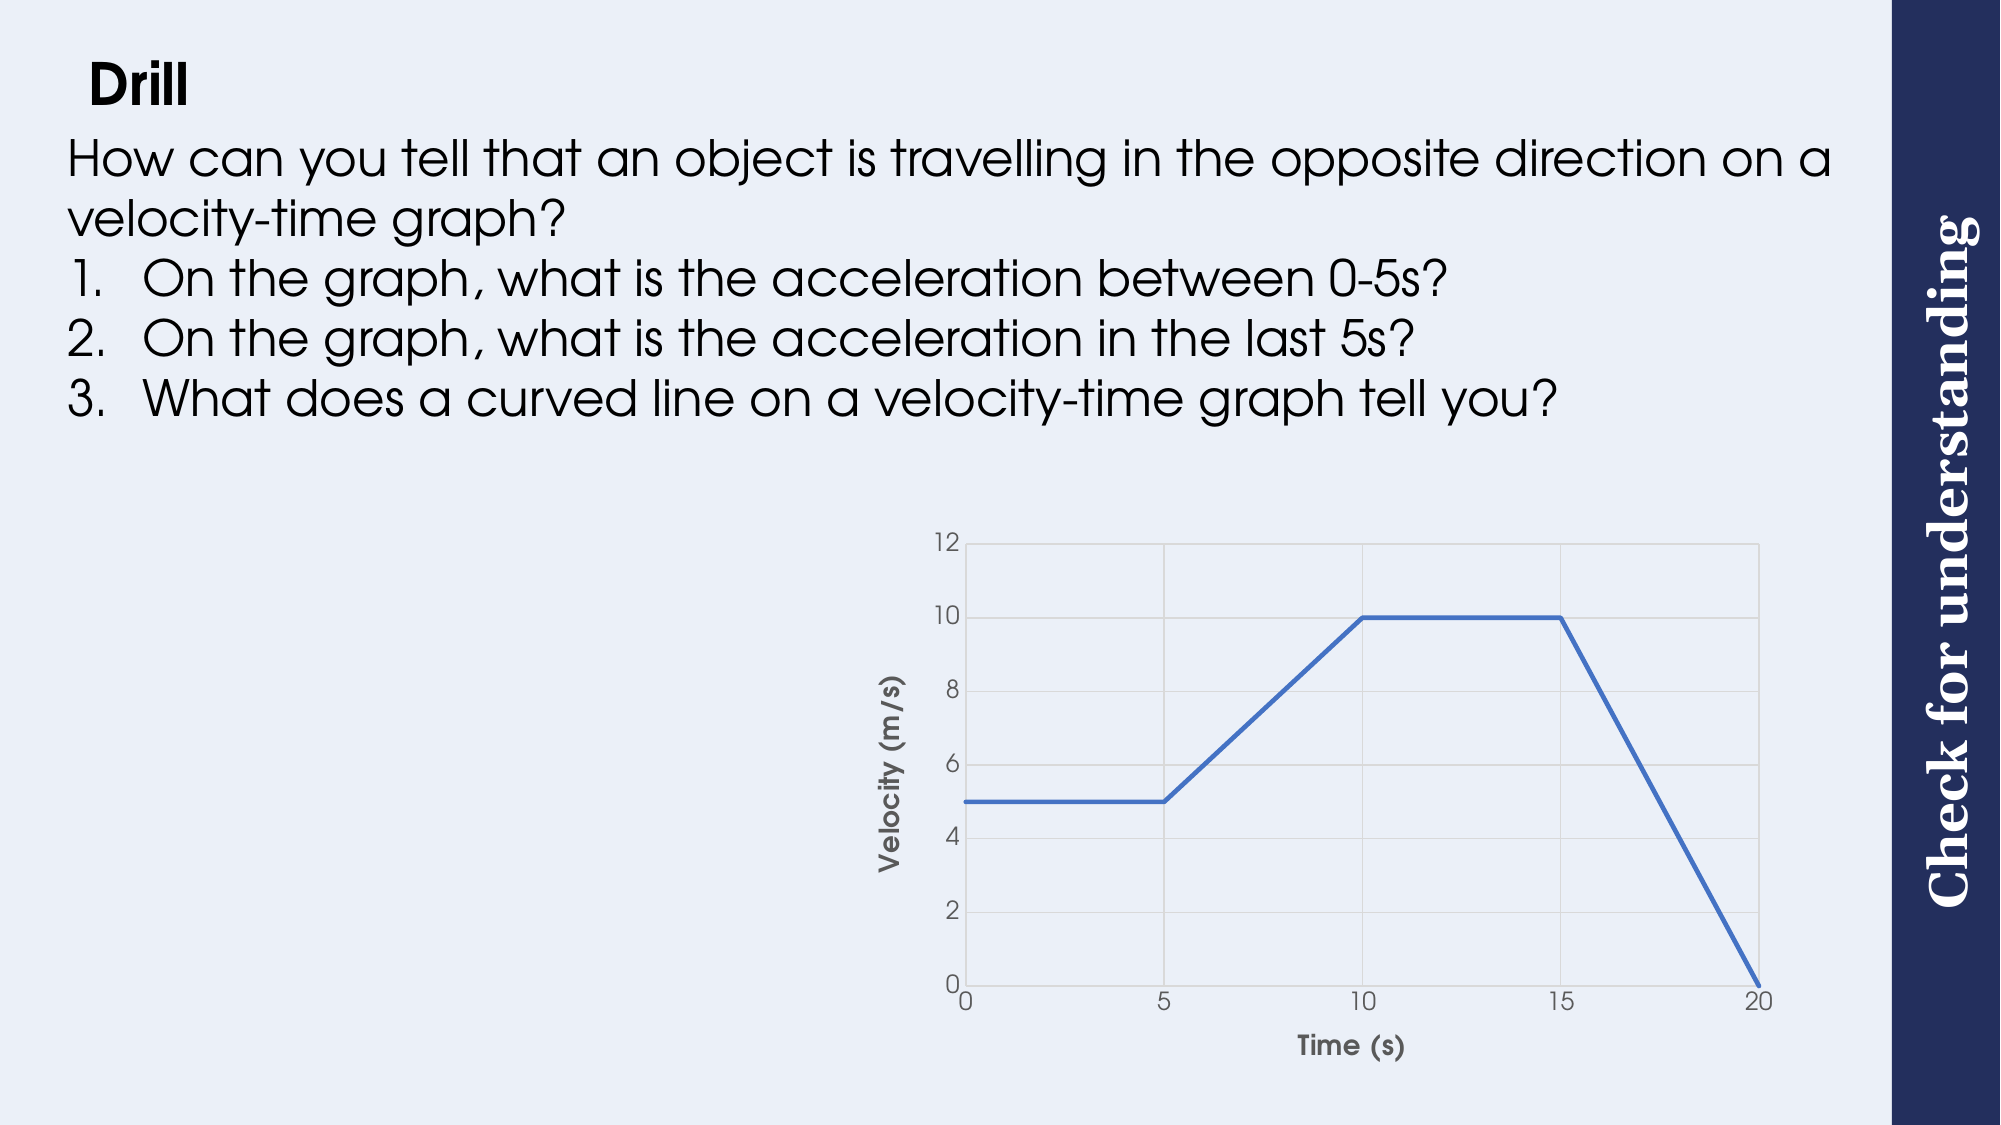

# Drill
How can you tell that an object is travelling in the opposite direction on a velocity-time graph?
On the graph, what is the acceleration between 0-5s?
On the graph, what is the acceleration in the last 5s?
What does a curved line on a velocity-time graph tell you?

### Chart

| Category | Series 1 |
|---|---|
| 0 | 5.0 |
| 5 | 5.0 |
| 10 | 10.0 |
| 15 | 10.0 |
| 20 | 0.0 |